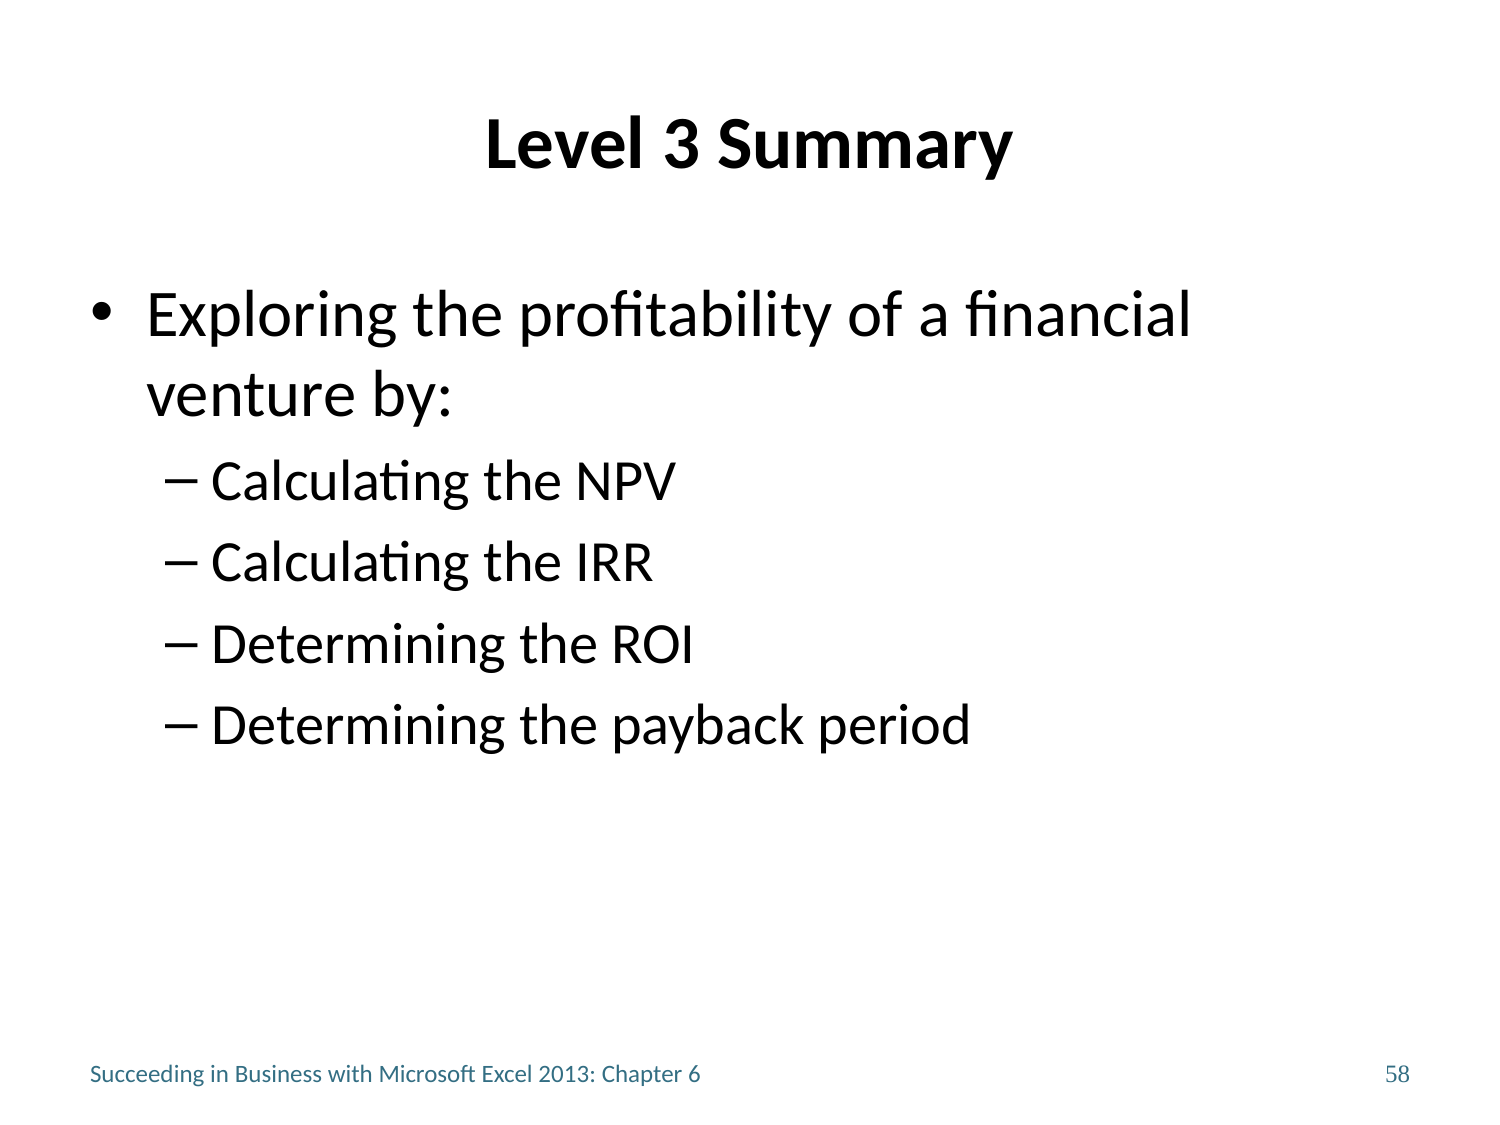

# Level 3 Summary
Exploring the profitability of a financial venture by:
Calculating the NPV
Calculating the IRR
Determining the ROI
Determining the payback period
Succeeding in Business with Microsoft Excel 2013: Chapter 6
58